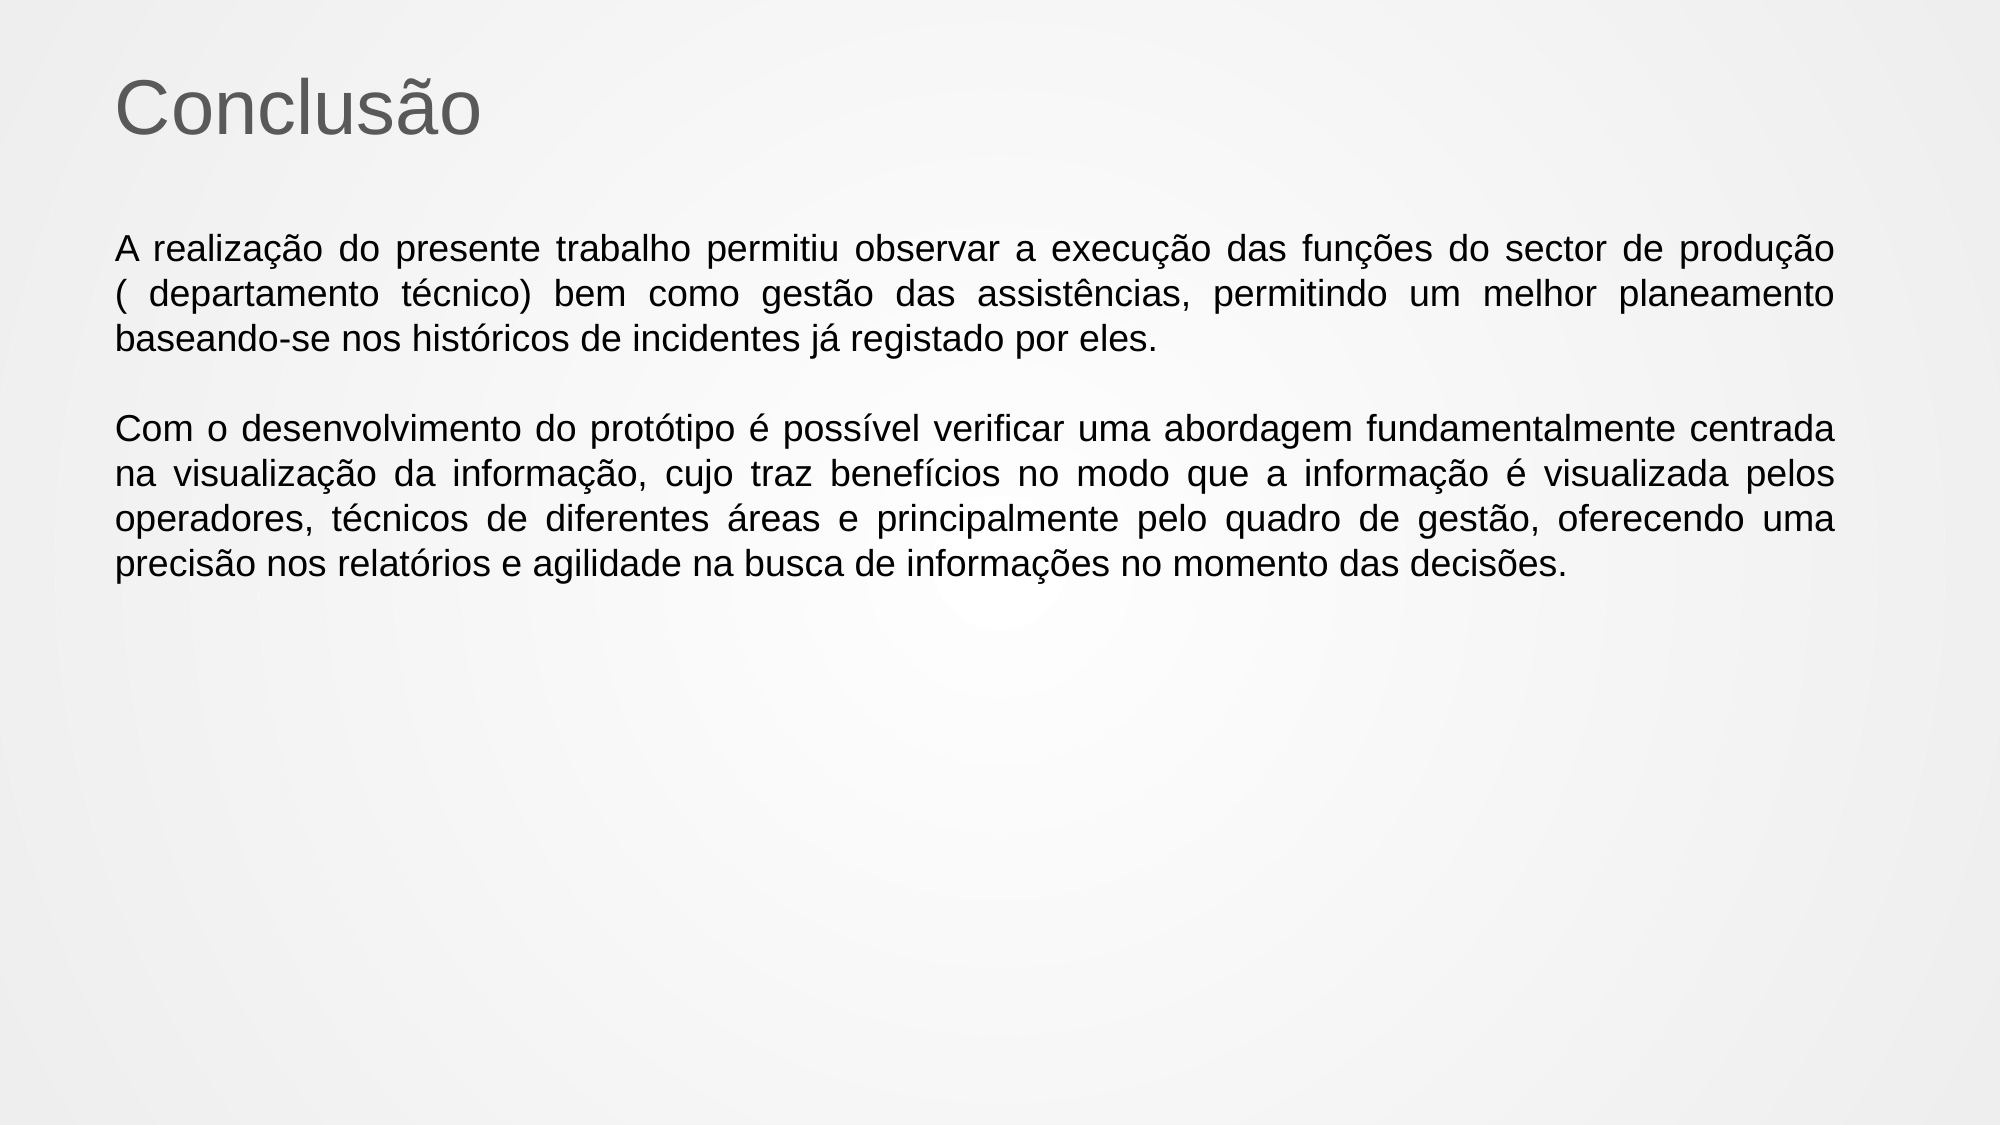

# Conclusão
A realização do presente trabalho permitiu observar a execução das funções do sector de produção ( departamento técnico) bem como gestão das assistências, permitindo um melhor planeamento baseando-se nos históricos de incidentes já registado por eles.

Com o desenvolvimento do protótipo é possível verificar uma abordagem fundamentalmente centrada na visualização da informação, cujo traz benefícios no modo que a informação é visualizada pelos operadores, técnicos de diferentes áreas e principalmente pelo quadro de gestão, oferecendo uma precisão nos relatórios e agilidade na busca de informações no momento das decisões.